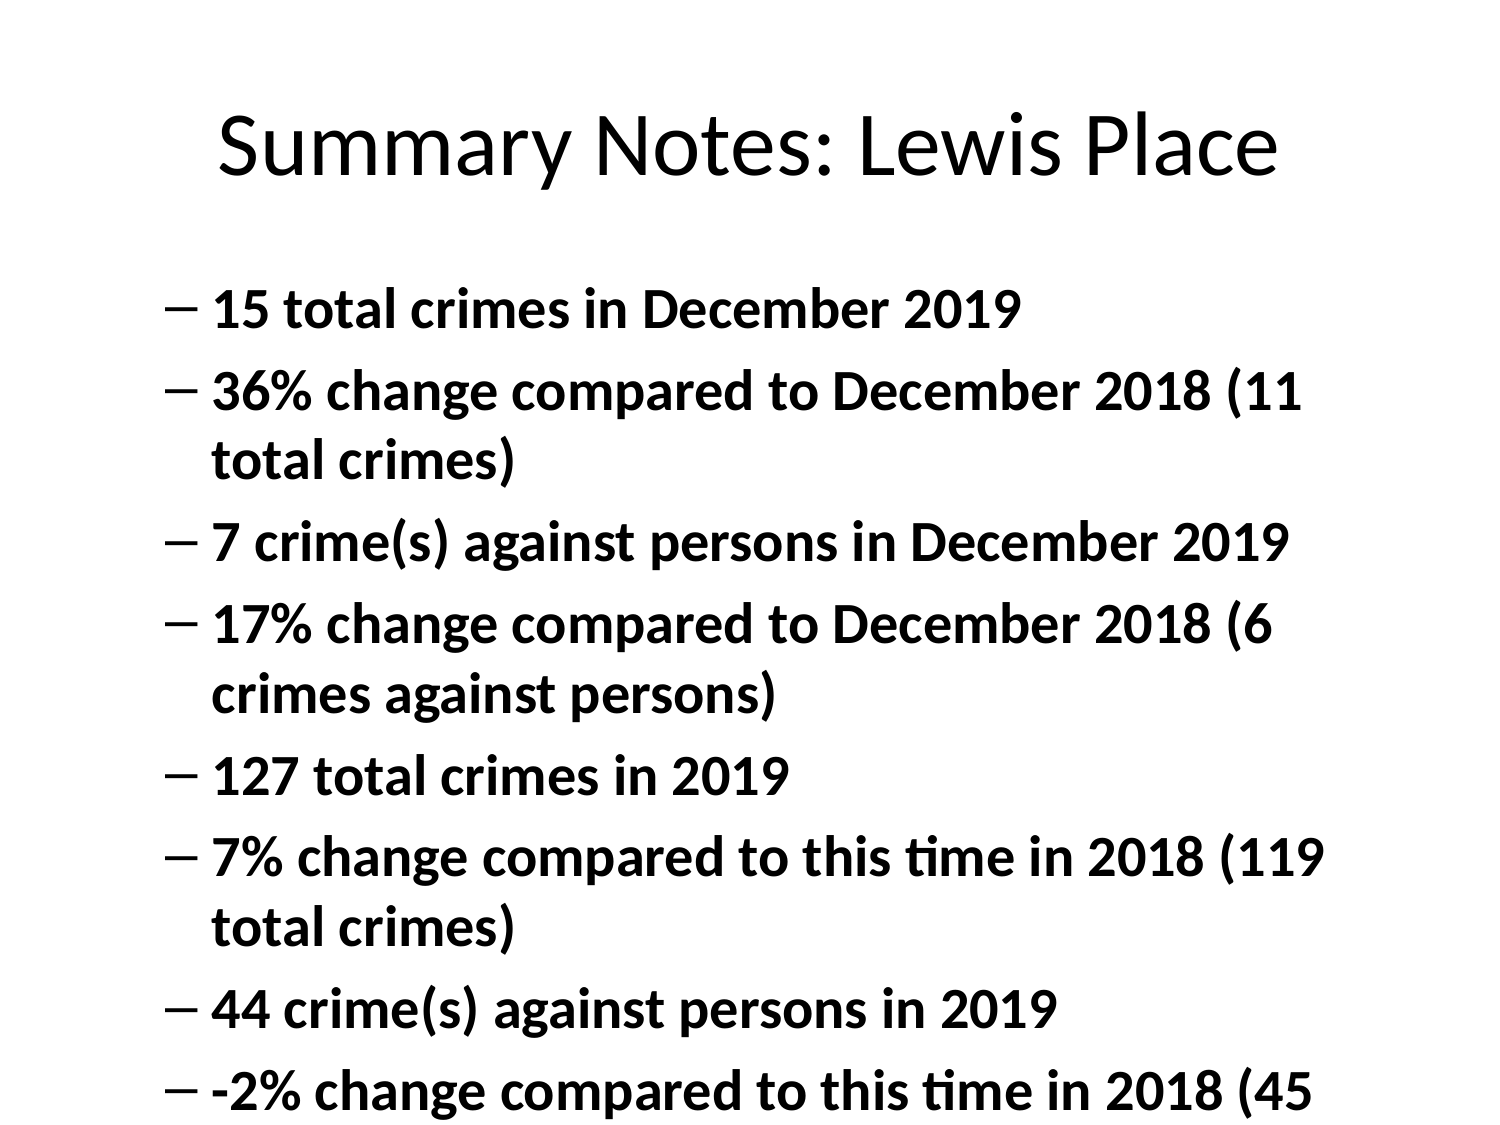

# Summary Notes: Lewis Place
15 total crimes in December 2019
36% change compared to December 2018 (11 total crimes)
7 crime(s) against persons in December 2019
17% change compared to December 2018 (6 crimes against persons)
127 total crimes in 2019
7% change compared to this time in 2018 (119 total crimes)
44 crime(s) against persons in 2019
-2% change compared to this time in 2018 (45 crimes against persons)